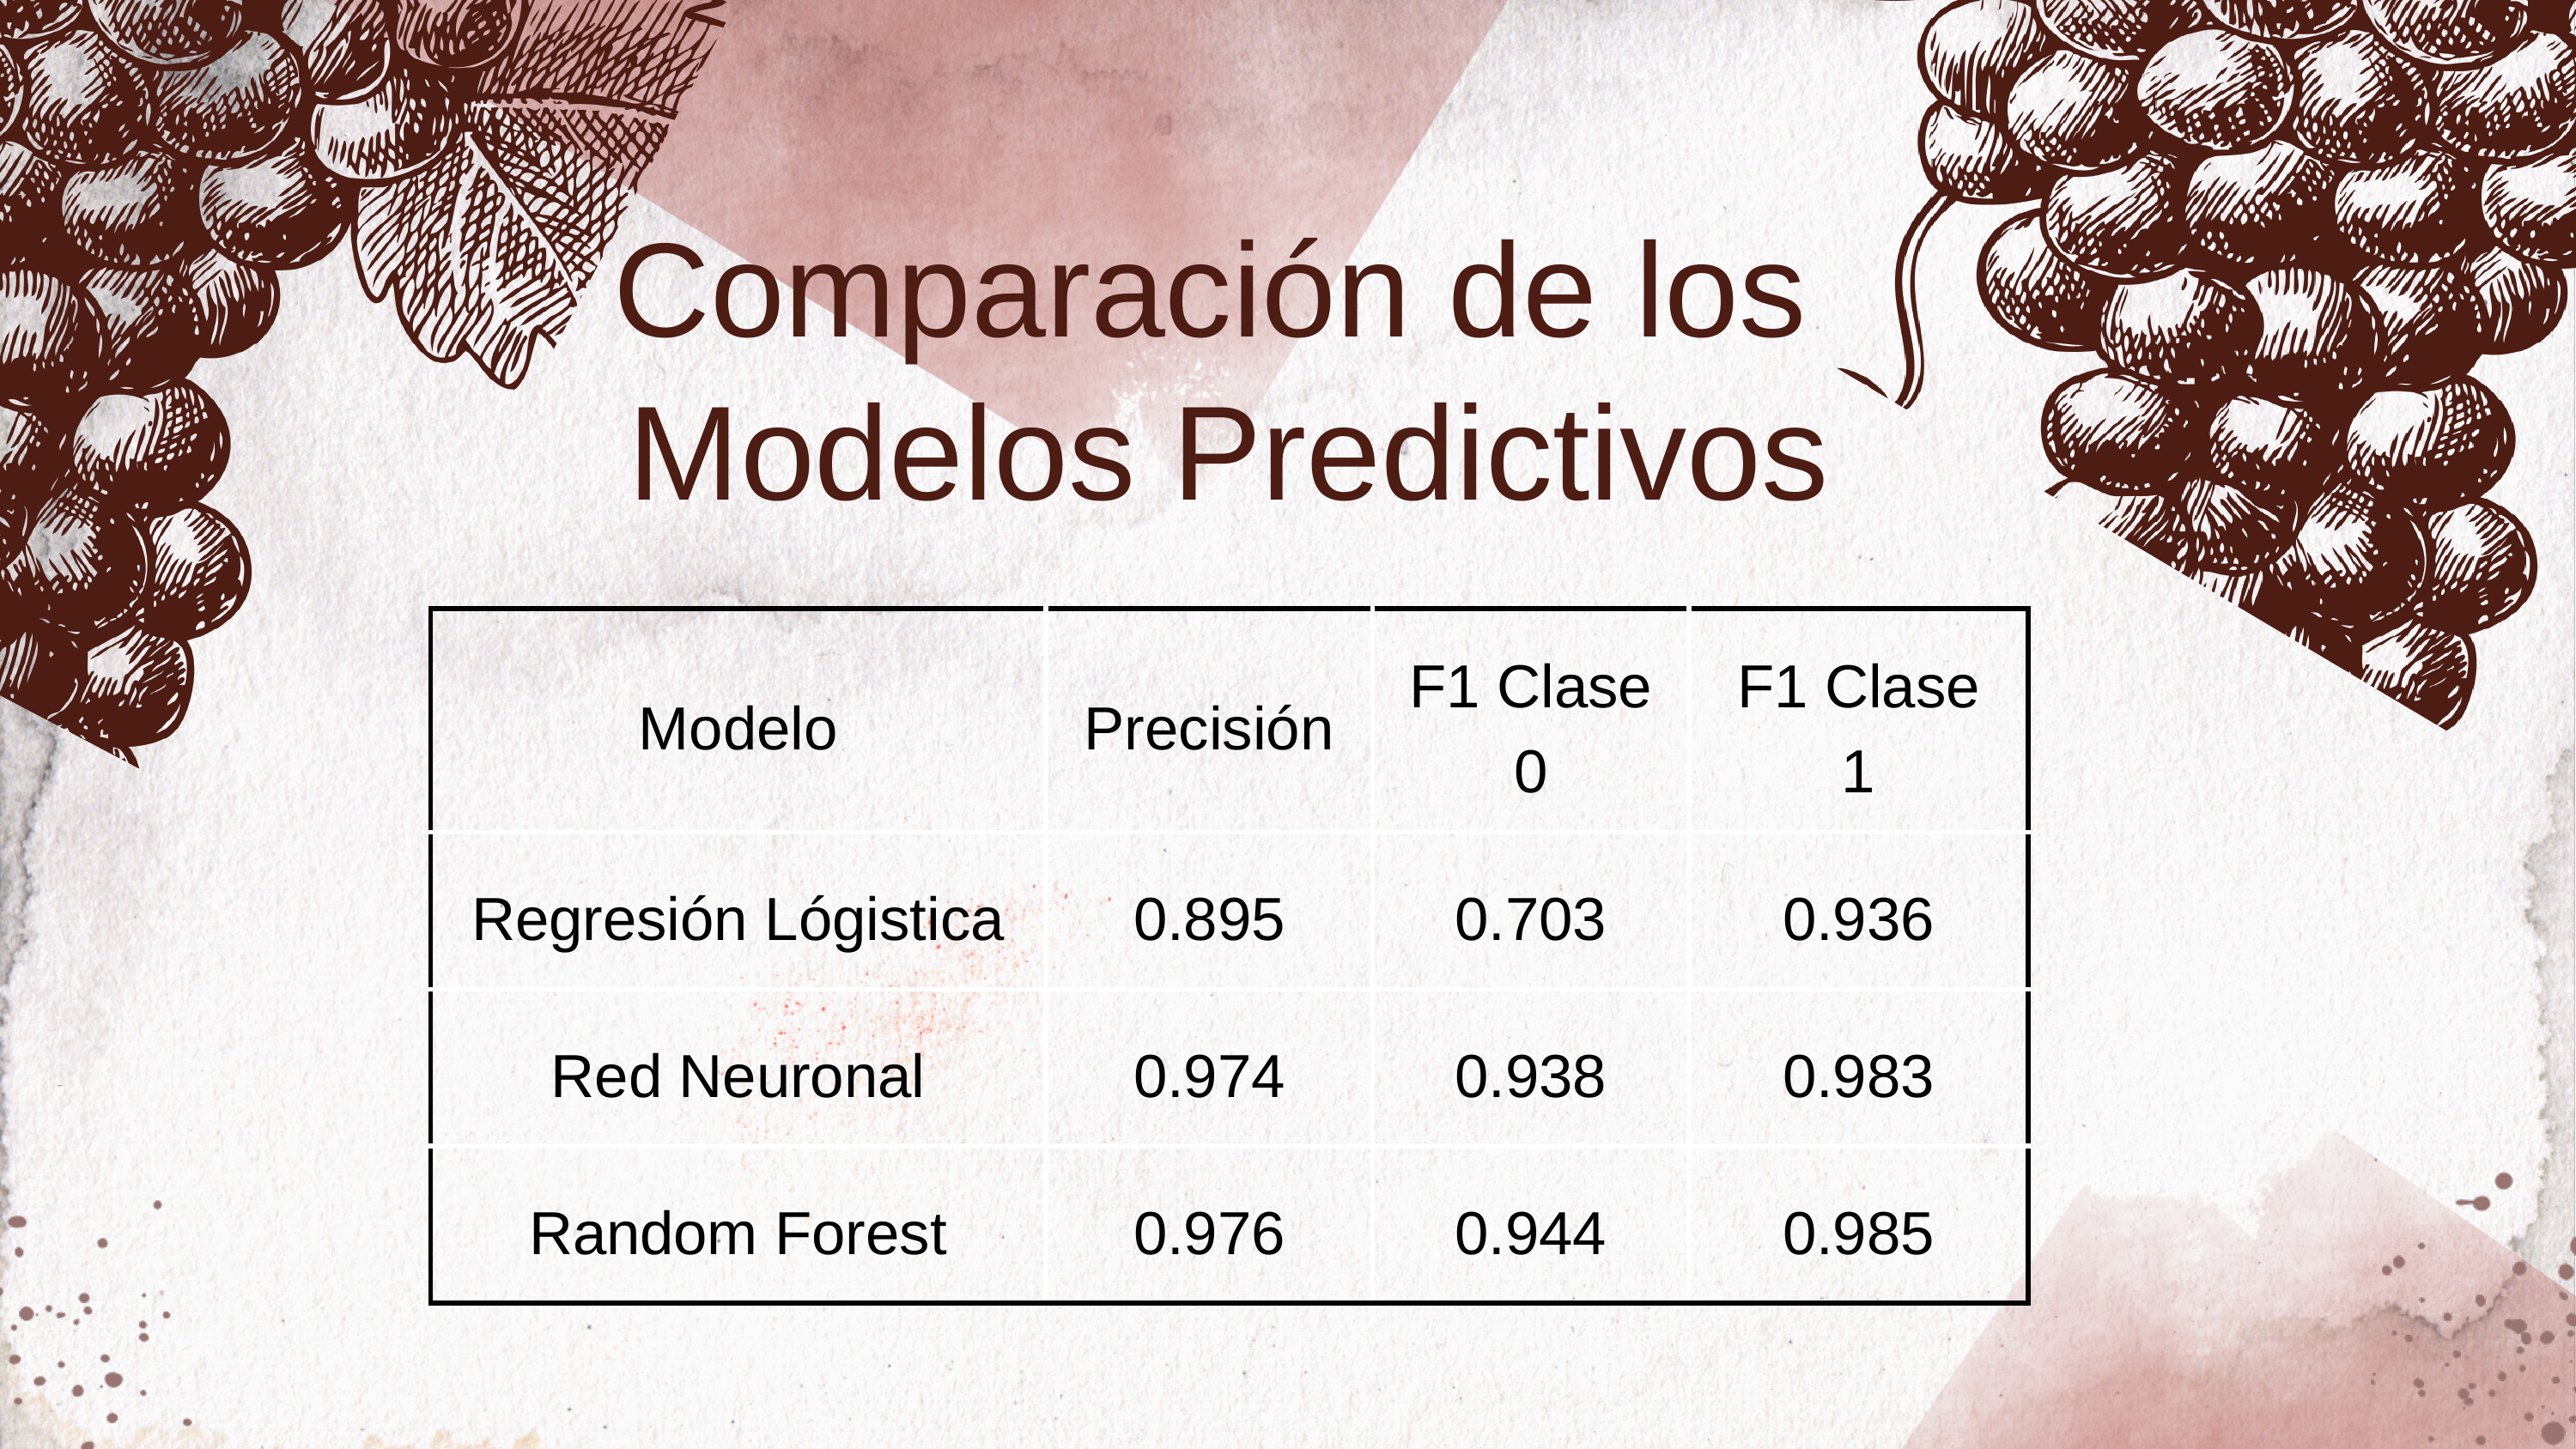

Comparación de los
Modelos Predictivos
| Modelo | Precisión | F1 Clase 0 | F1 Clase 1 |
| --- | --- | --- | --- |
| Regresión Lógistica | 0.895 | 0.703 | 0.936 |
| Red Neuronal | 0.974 | 0.938 | 0.983 |
| Random Forest | 0.976 | 0.944 | 0.985 |